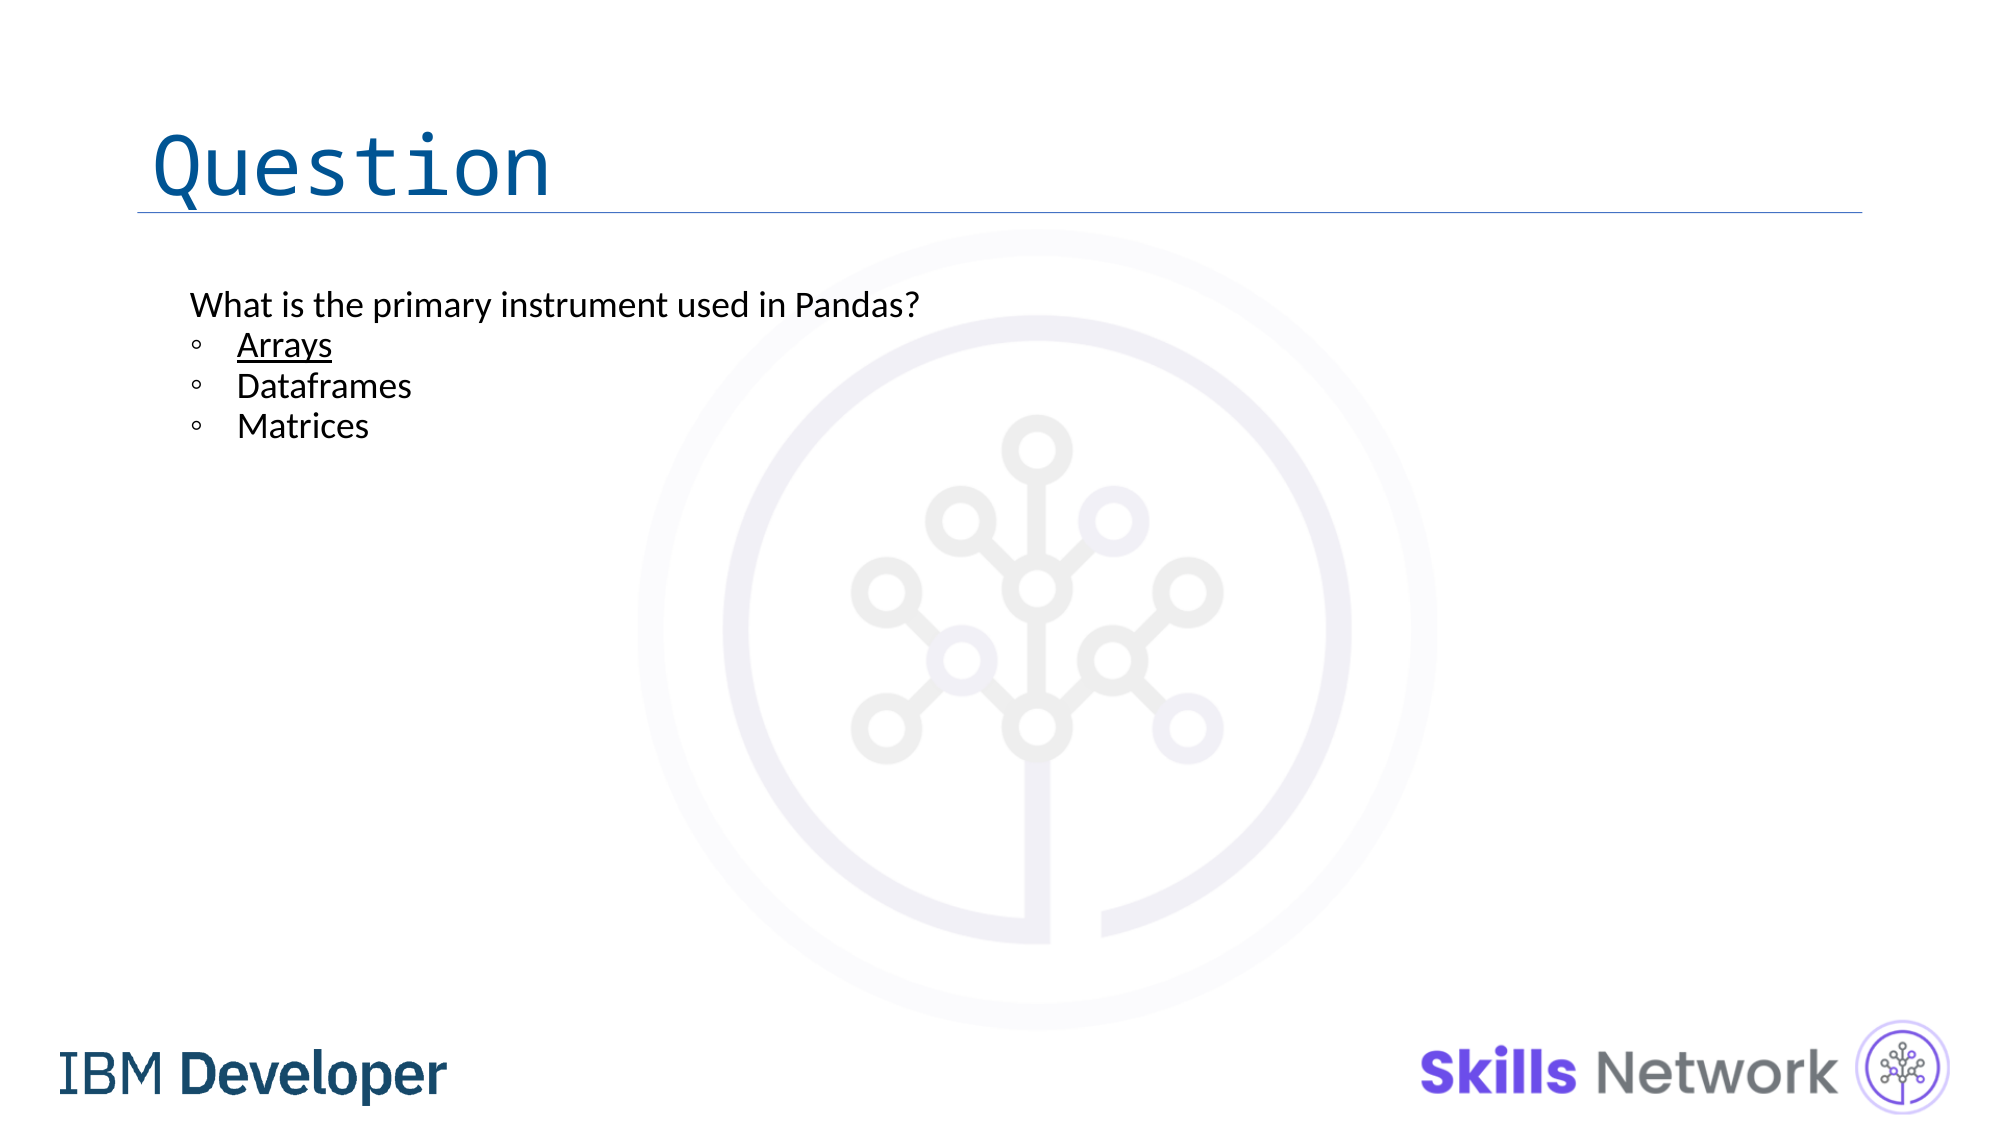

# Question
What is the primary instrument used in Pandas?
Arrays
Dataframes
Matrices